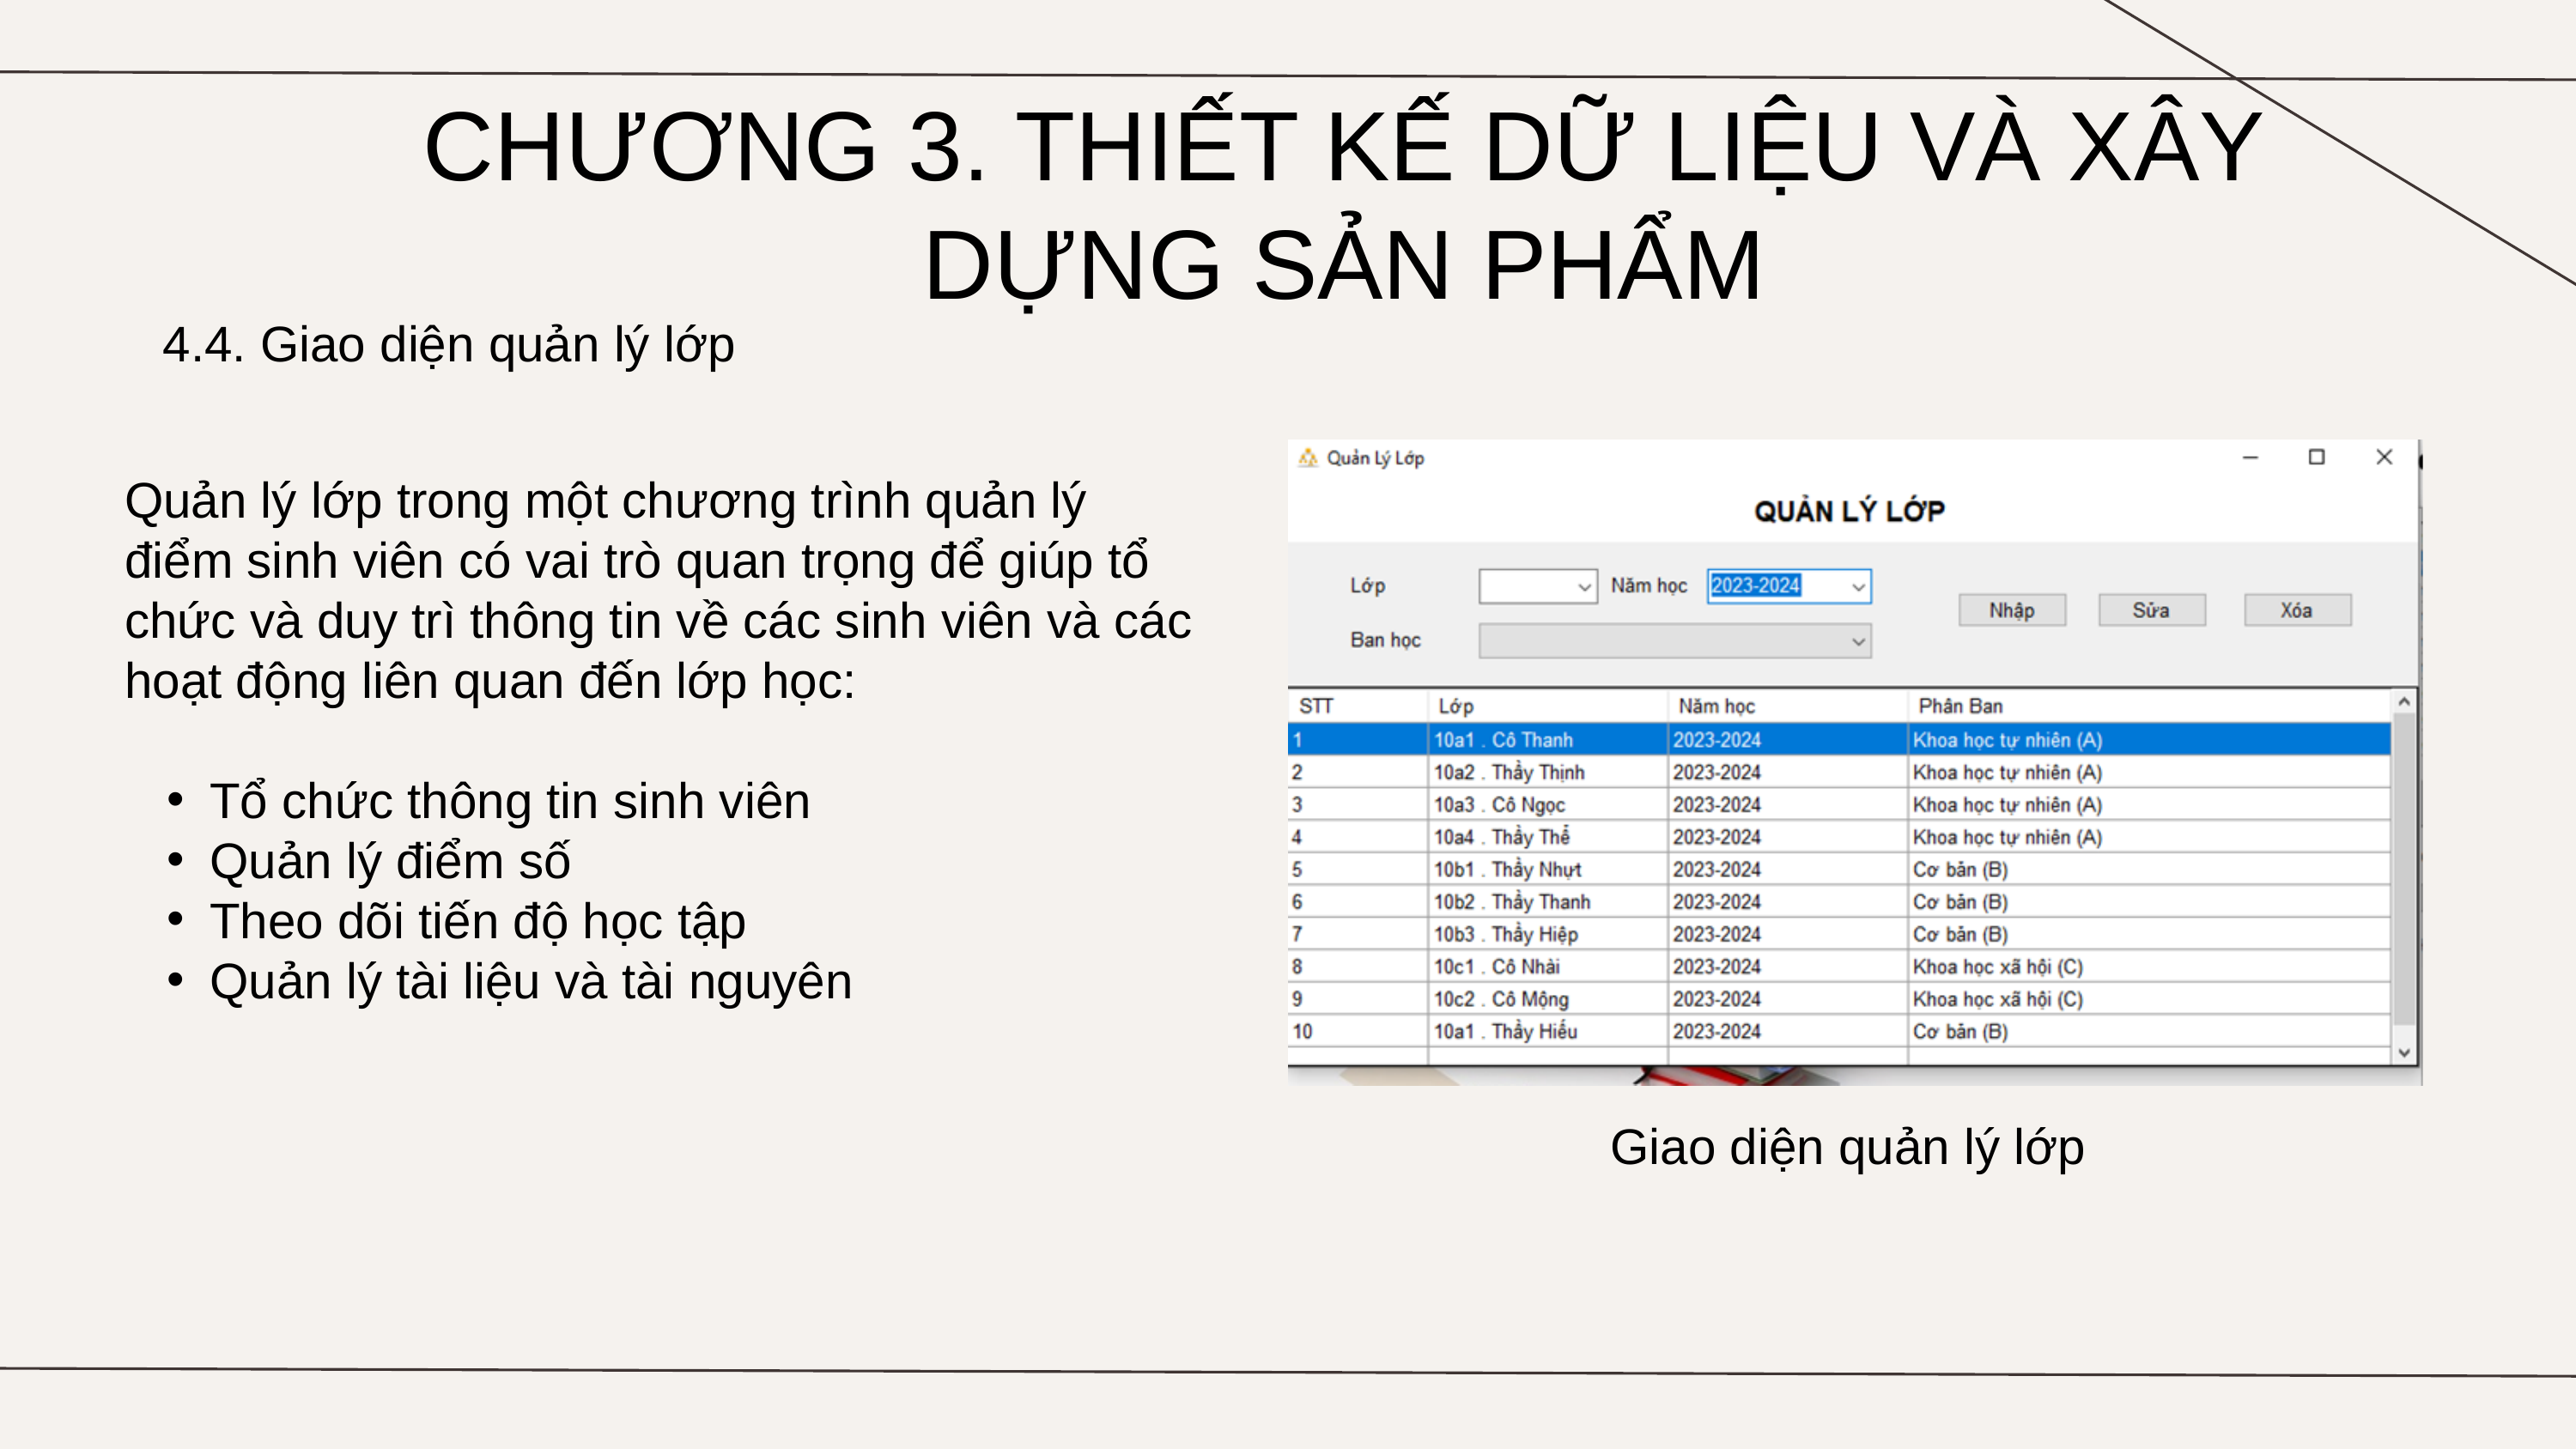

CHƯƠNG 3. THIẾT KẾ DỮ LIỆU VÀ XÂY DỰNG SẢN PHẨM

4.4. Giao diện quản lý lớp

Quản lý lớp trong một chương trình quản lý điểm sinh viên có vai trò quan trọng để giúp tổ chức và duy trì thông tin về các sinh viên và các hoạt động liên quan đến lớp học:

Tổ chức thông tin sinh viên
Quản lý điểm số
Theo dõi tiến độ học tập
Quản lý tài liệu và tài nguyên
Giao diện quản lý lớp